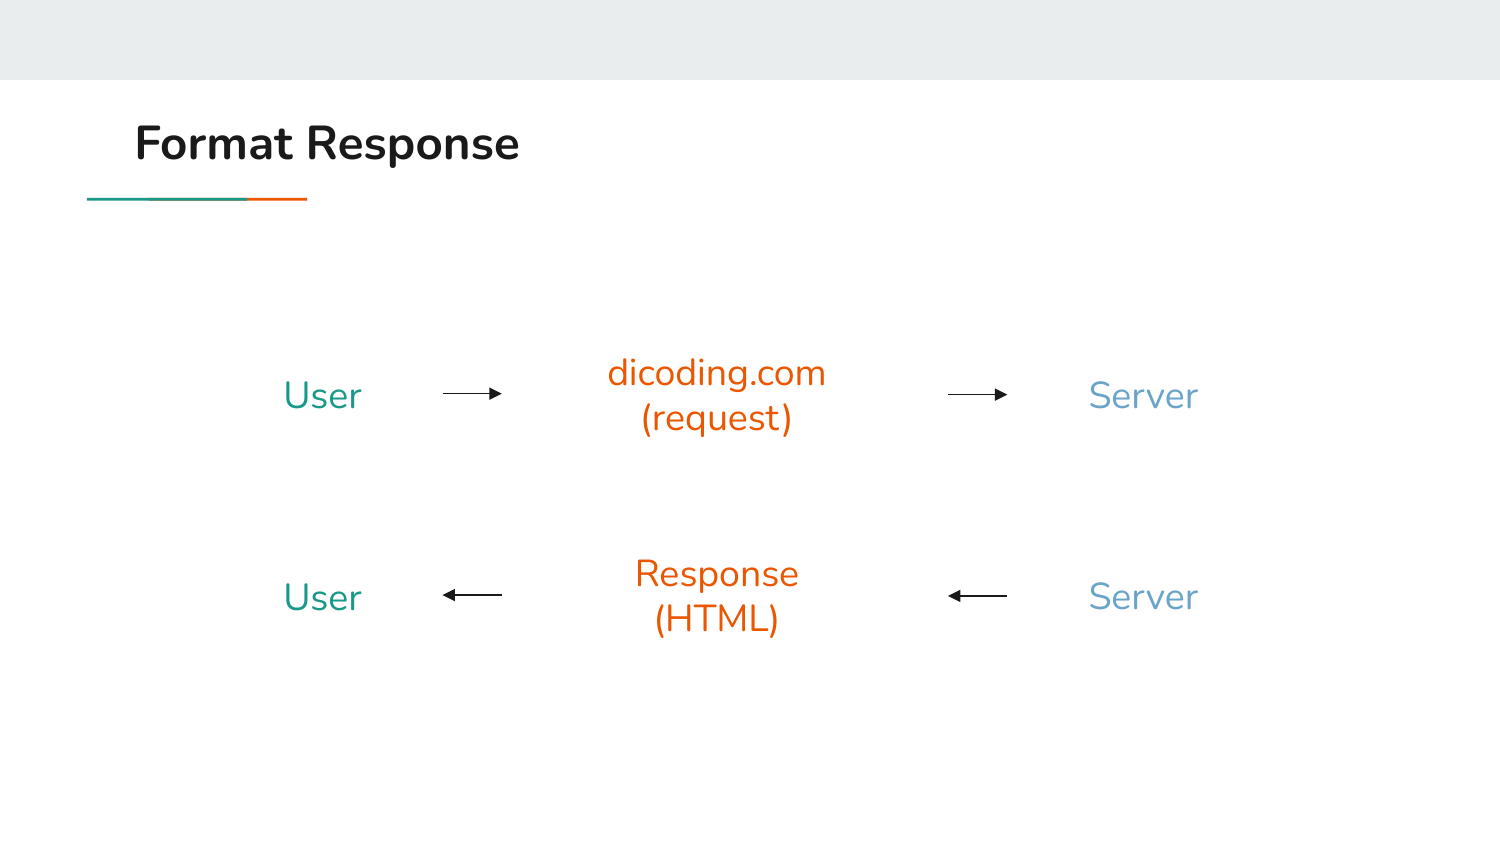

# Format Response
dicoding.com
(request)
User
Server
Response
(HTML)
Server
User